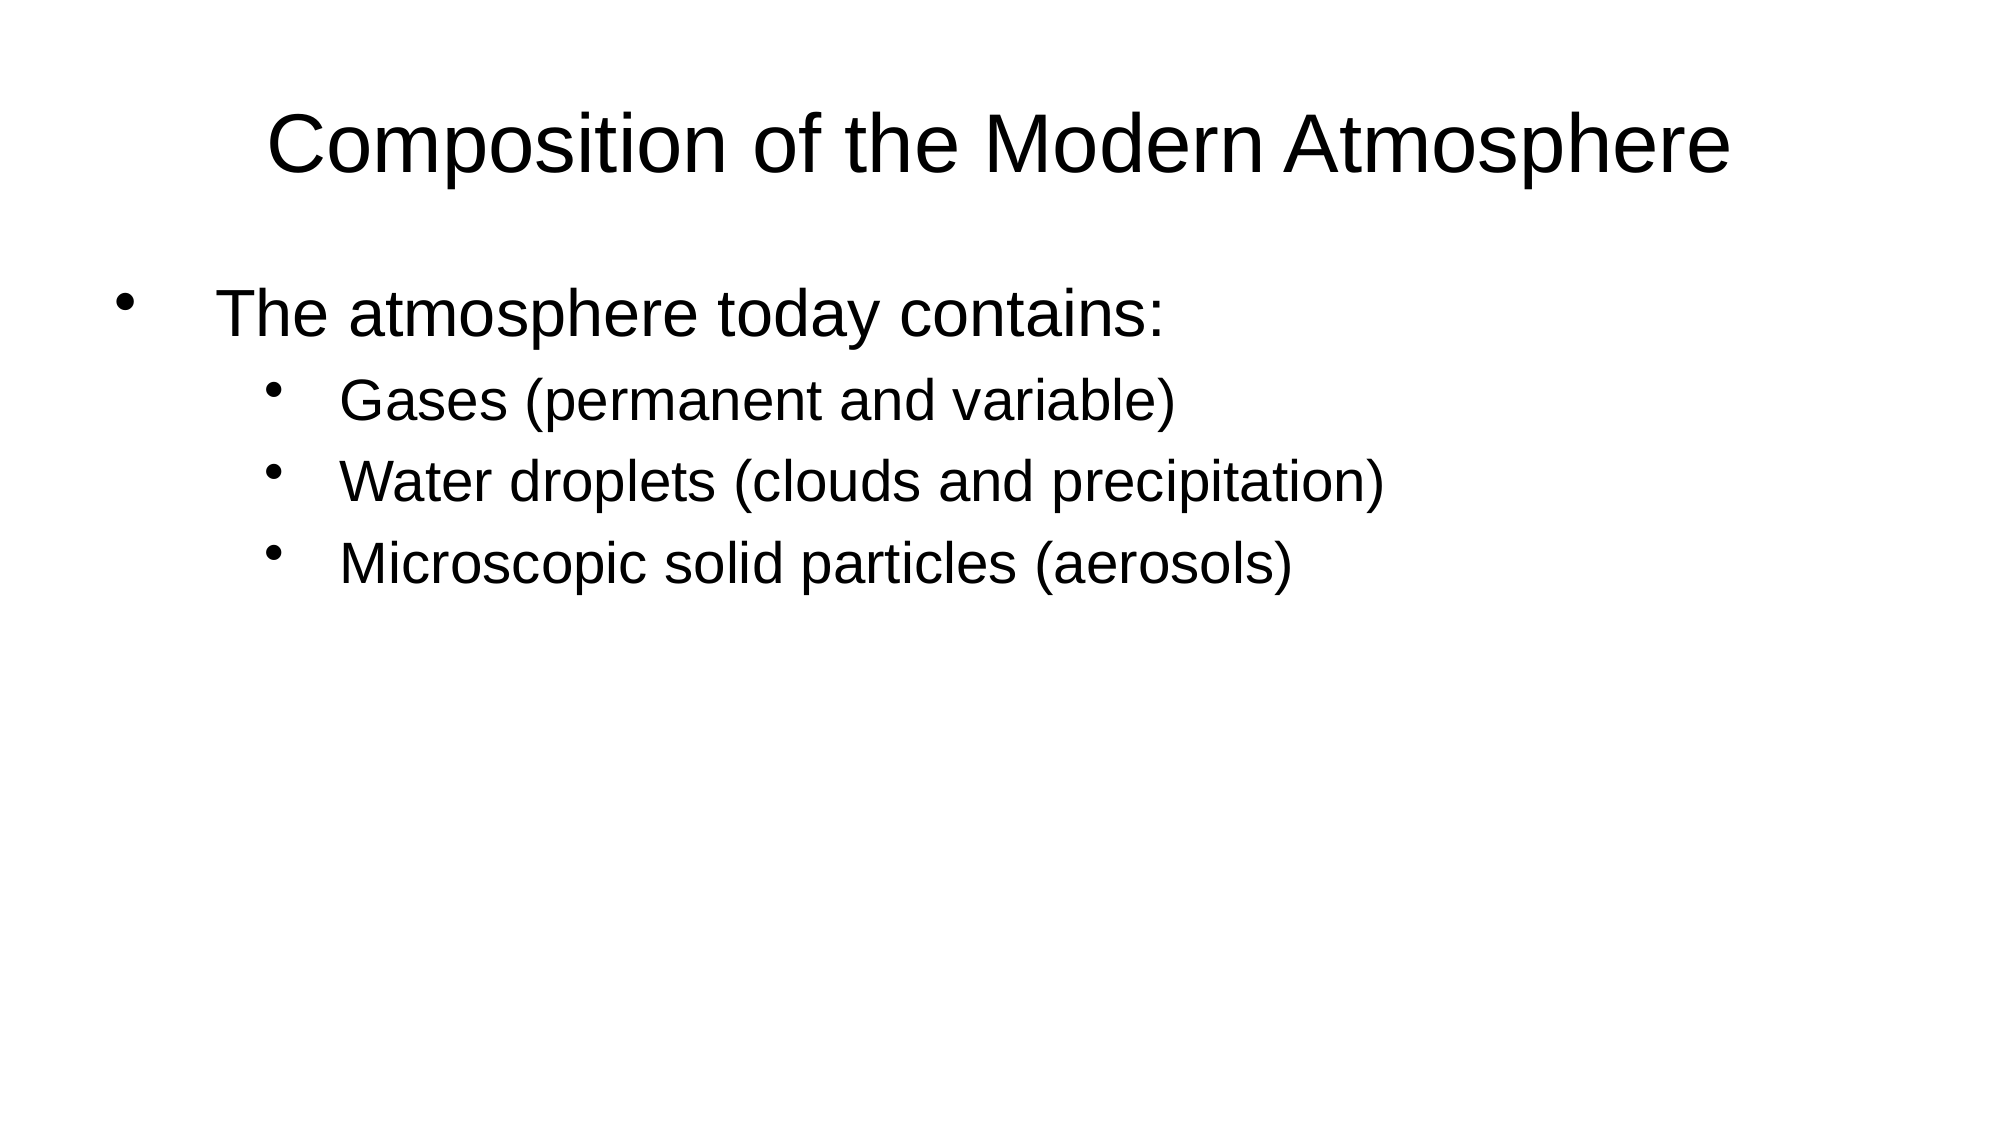

# Composition of the Modern Atmosphere
The atmosphere today contains:
Gases (permanent and variable)
Water droplets (clouds and precipitation)
Microscopic solid particles (aerosols)